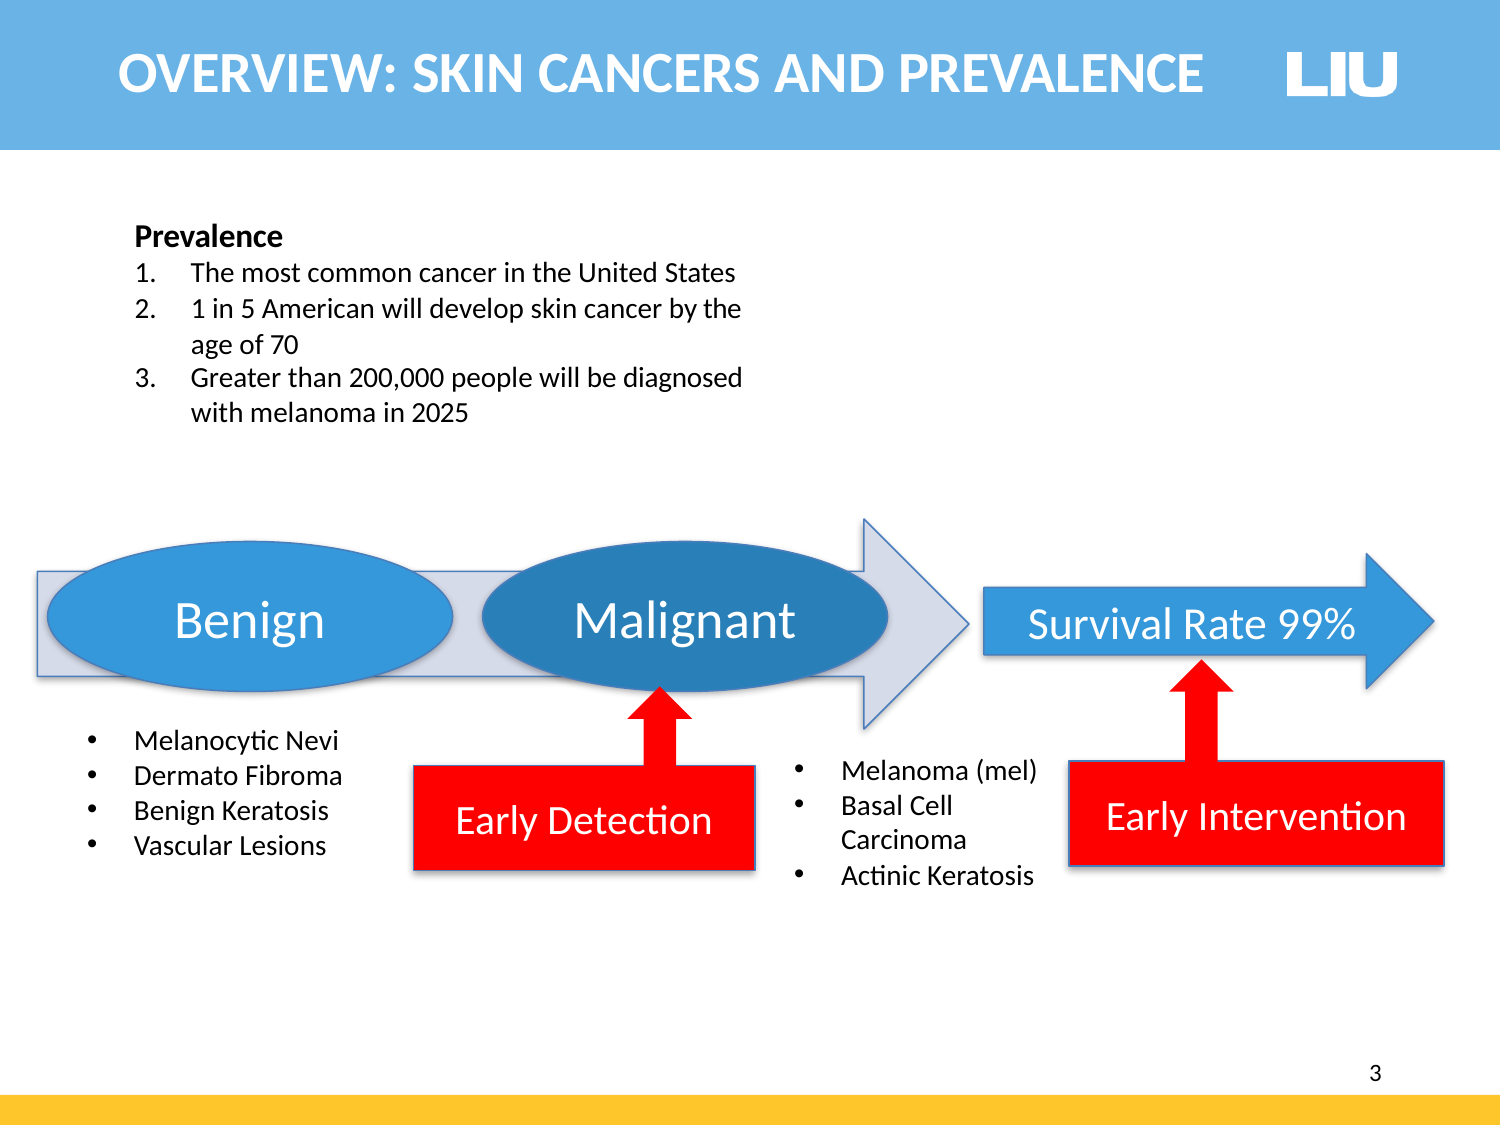

# OVERVIEW: SKIN CANCERS AND PREVALENCE
Prevalence
The most common cancer in the United States
1 in 5 American will develop skin cancer by the age of 70
Greater than 200,000 people will be diagnosed
with melanoma in 2025

Benign
Malignant
Survival Rate 99%

Melanocytic Nevi
Dermato Fibroma
Benign Keratosis
Vascular Lesions
Melanoma (mel)
Basal Cell Carcinoma
Actinic Keratosis
Early Intervention
Early Detection
3